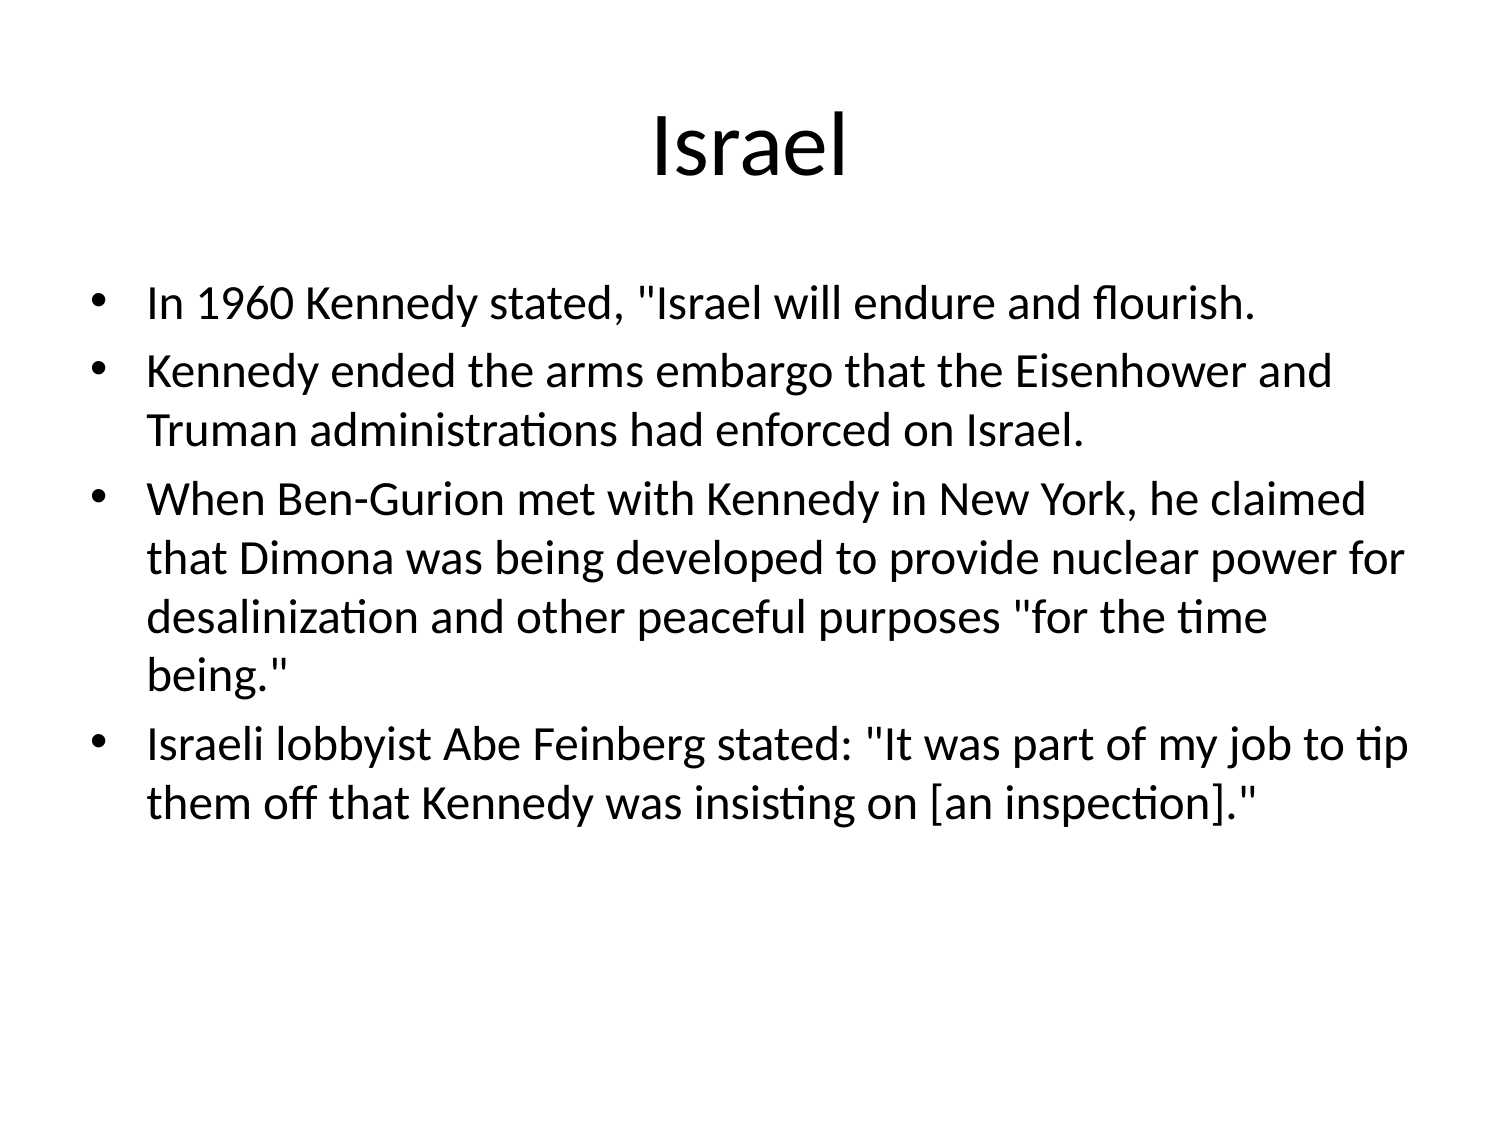

# Israel
In 1960 Kennedy stated, "Israel will endure and flourish.
Kennedy ended the arms embargo that the Eisenhower and Truman administrations had enforced on Israel.
When Ben-Gurion met with Kennedy in New York, he claimed that Dimona was being developed to provide nuclear power for desalinization and other peaceful purposes "for the time being."
Israeli lobbyist Abe Feinberg stated: "It was part of my job to tip them off that Kennedy was insisting on [an inspection]."